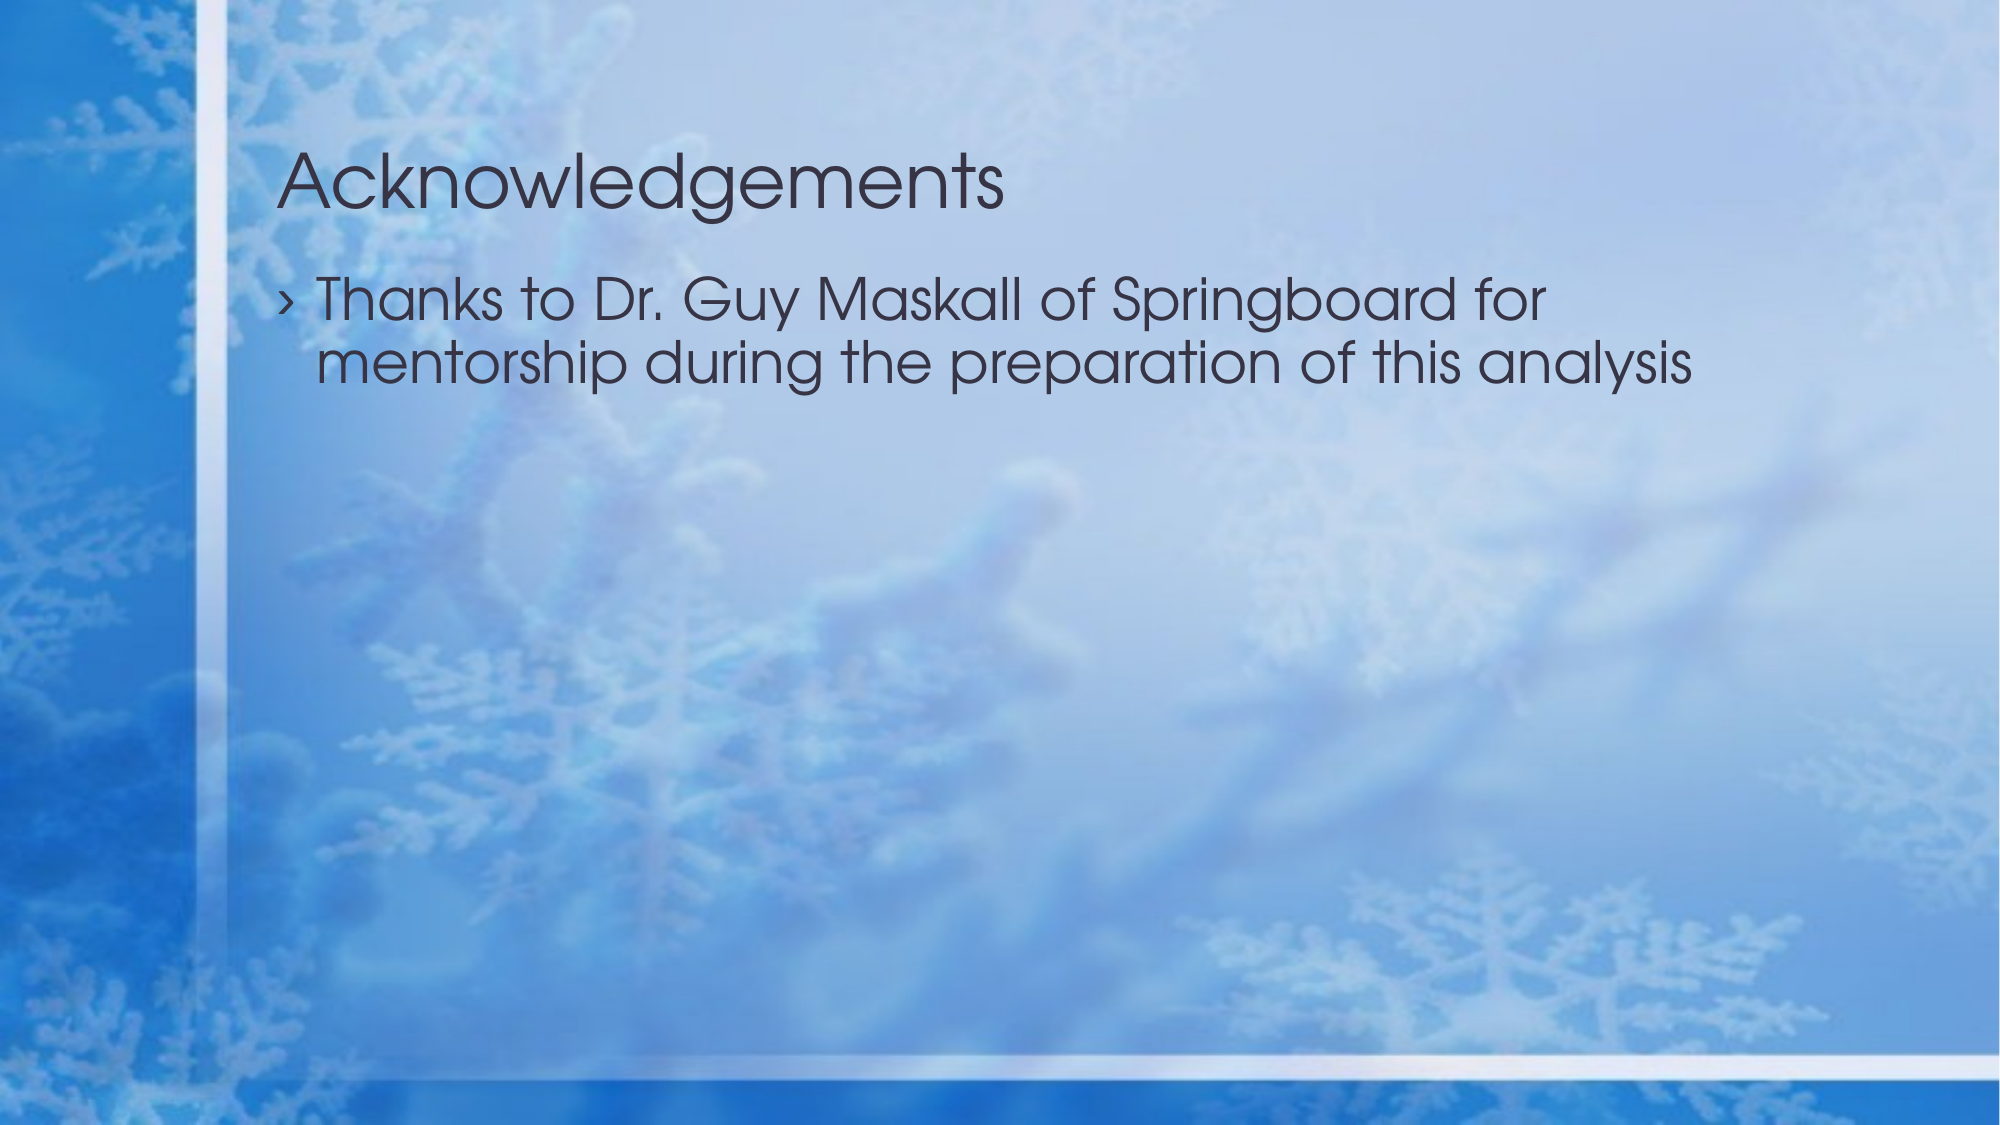

# Acknowledgements
Thanks to Dr. Guy Maskall of Springboard for mentorship during the preparation of this analysis